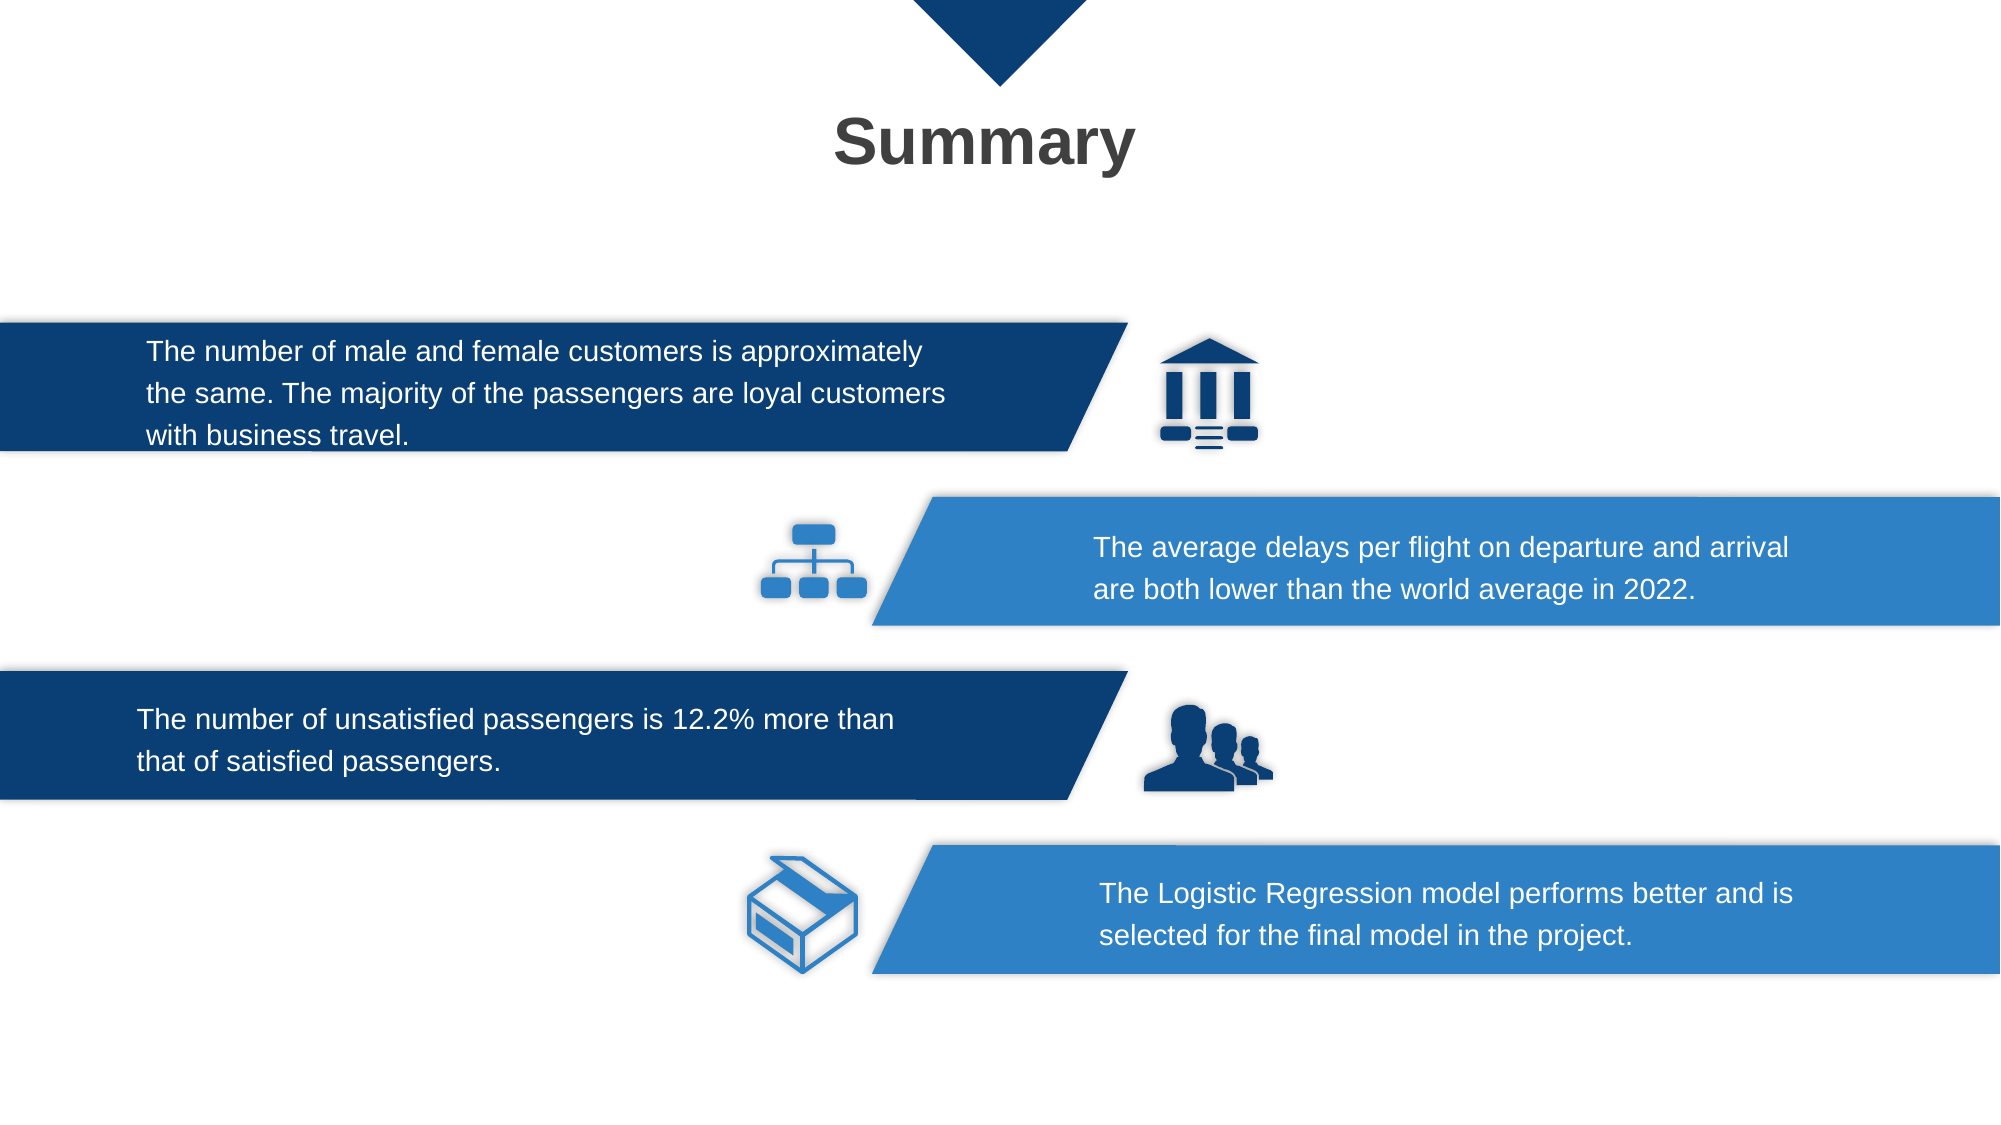

Summary
The number of male and female customers is approximately the same. The majority of the passengers are loyal customers with business travel.

The average delays per flight on departure and arrival are both lower than the world average in 2022.

The number of unsatisfied passengers is 12.2% more than that of satisfied passengers.

The Logistic Regression model performs better and is selected for the final model in the project.